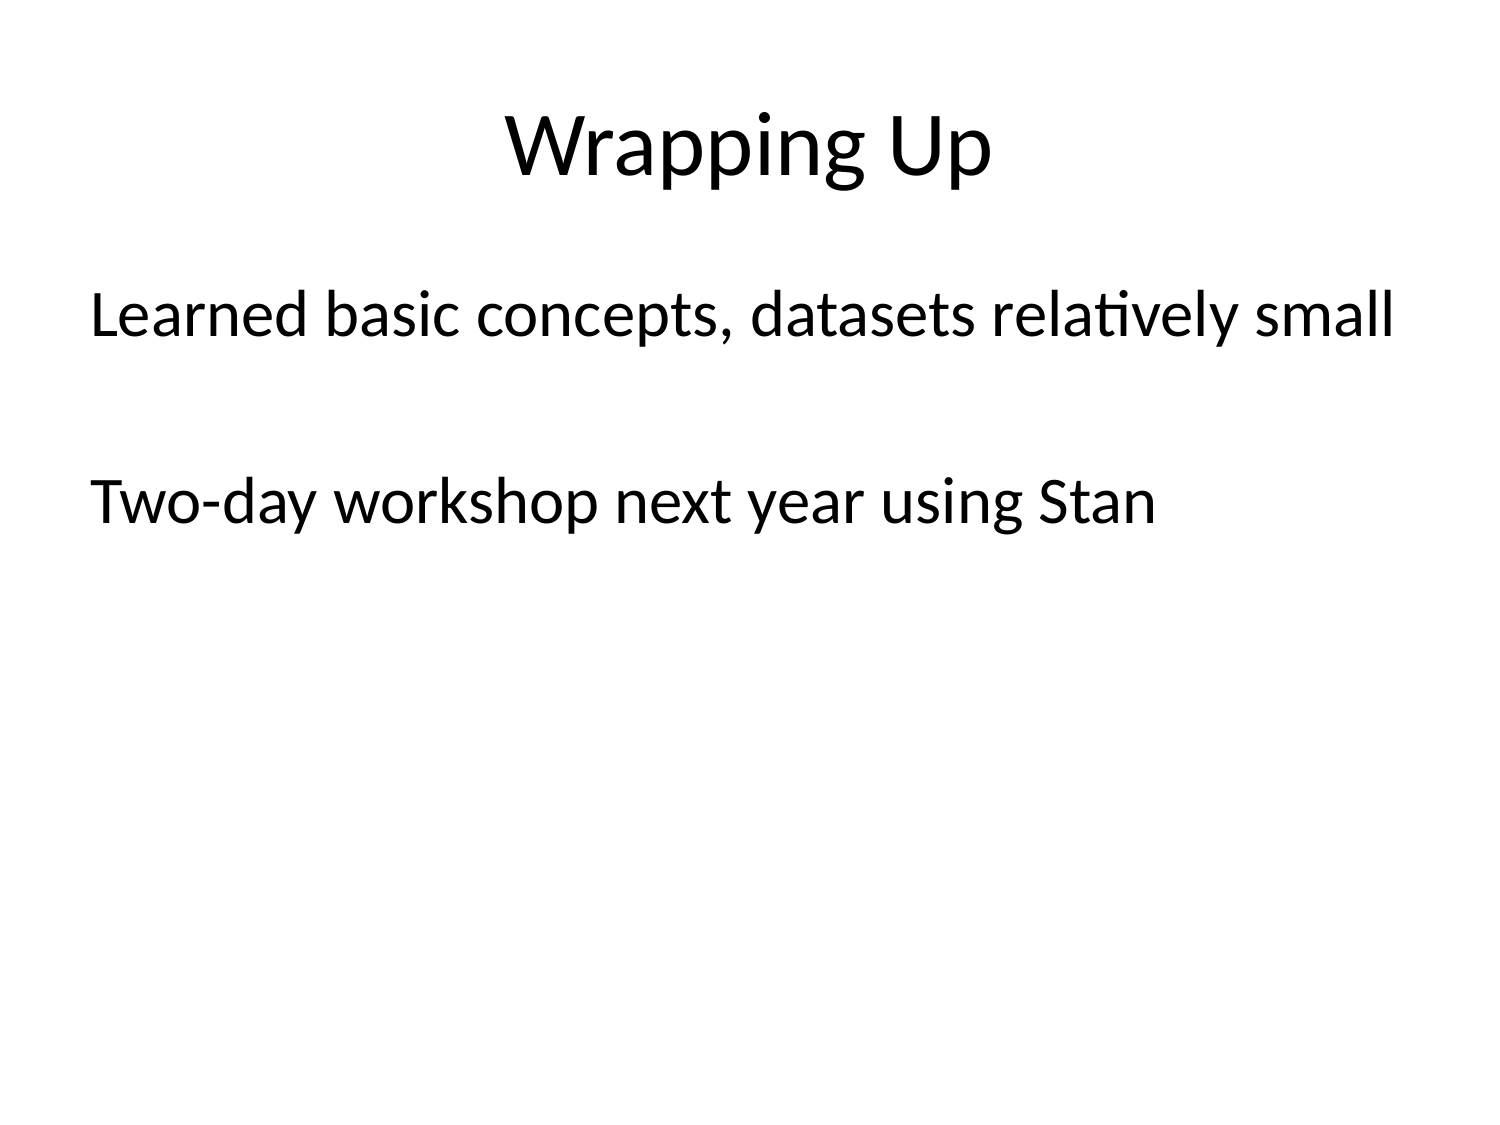

# Wrapping Up
Learned basic concepts, datasets relatively small

Two-day workshop next year using Stan